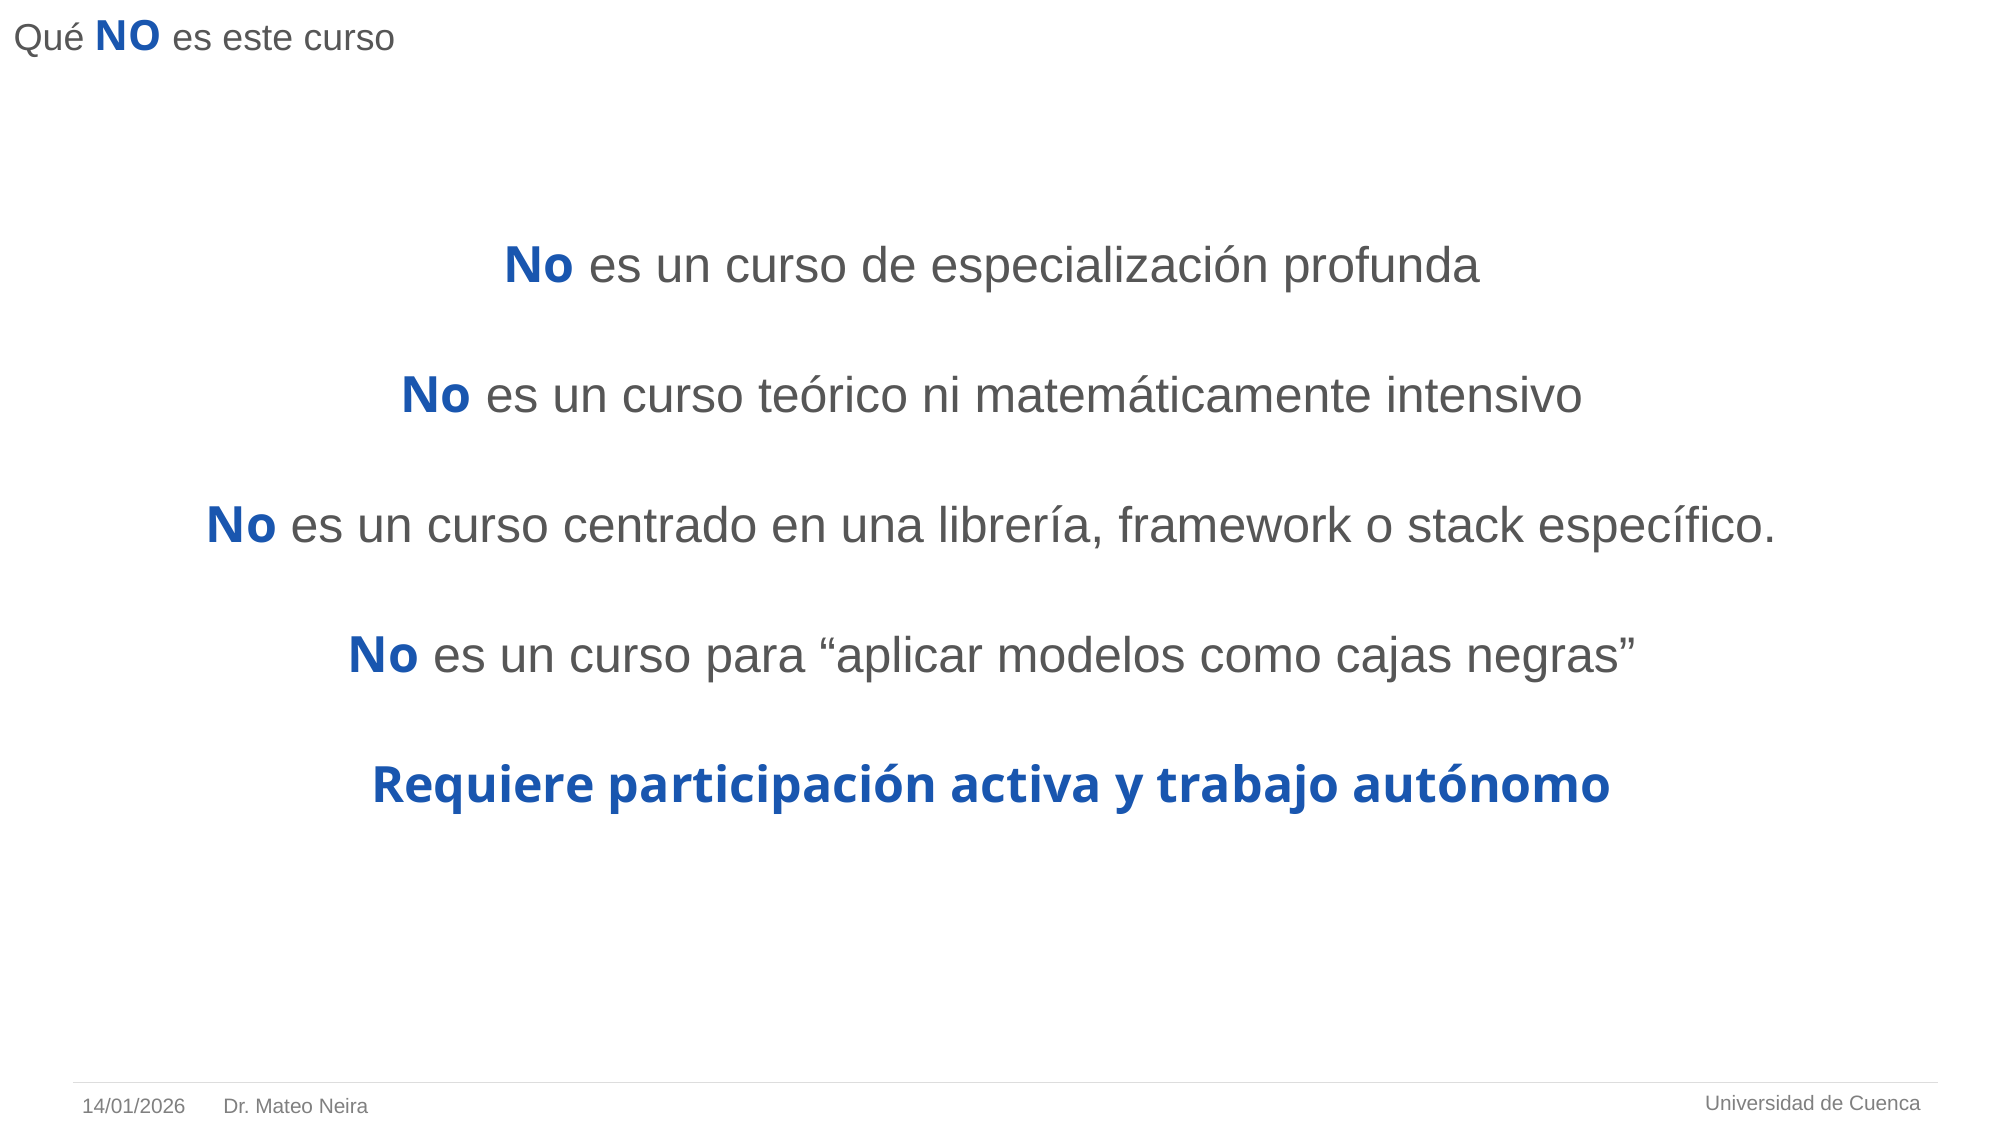

# Qué NO es este curso
No es un curso de especialización profunda

No es un curso teórico ni matemáticamente intensivo

No es un curso centrado en una librería, framework o stack específico.

No es un curso para “aplicar modelos como cajas negras”

Requiere participación activa y trabajo autónomo